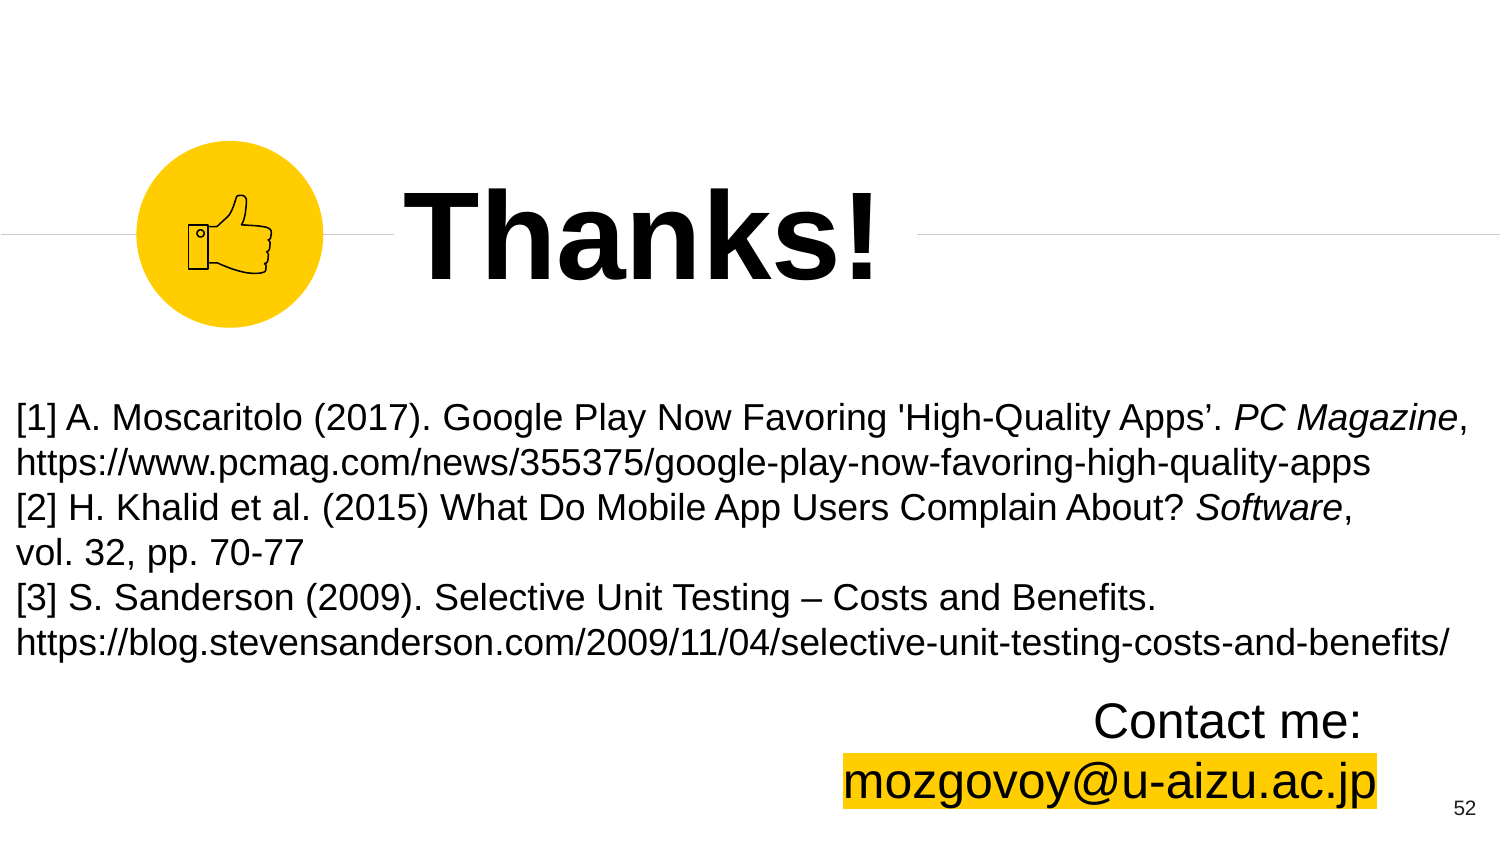

Thanks!

[1] A. Moscaritolo (2017). Google Play Now Favoring 'High-Quality Apps’. PC Magazine, https://www.pcmag.com/news/355375/google-play-now-favoring-high-quality-apps
[2] H. Khalid et al. (2015) What Do Mobile App Users Complain About? Software,
vol. 32, pp. 70-77
[3] S. Sanderson (2009). Selective Unit Testing – Costs and Benefits.
https://blog.stevensanderson.com/2009/11/04/selective-unit-testing-costs-and-benefits/

Contact me:
mozgovoy@u-aizu.ac.jp
52